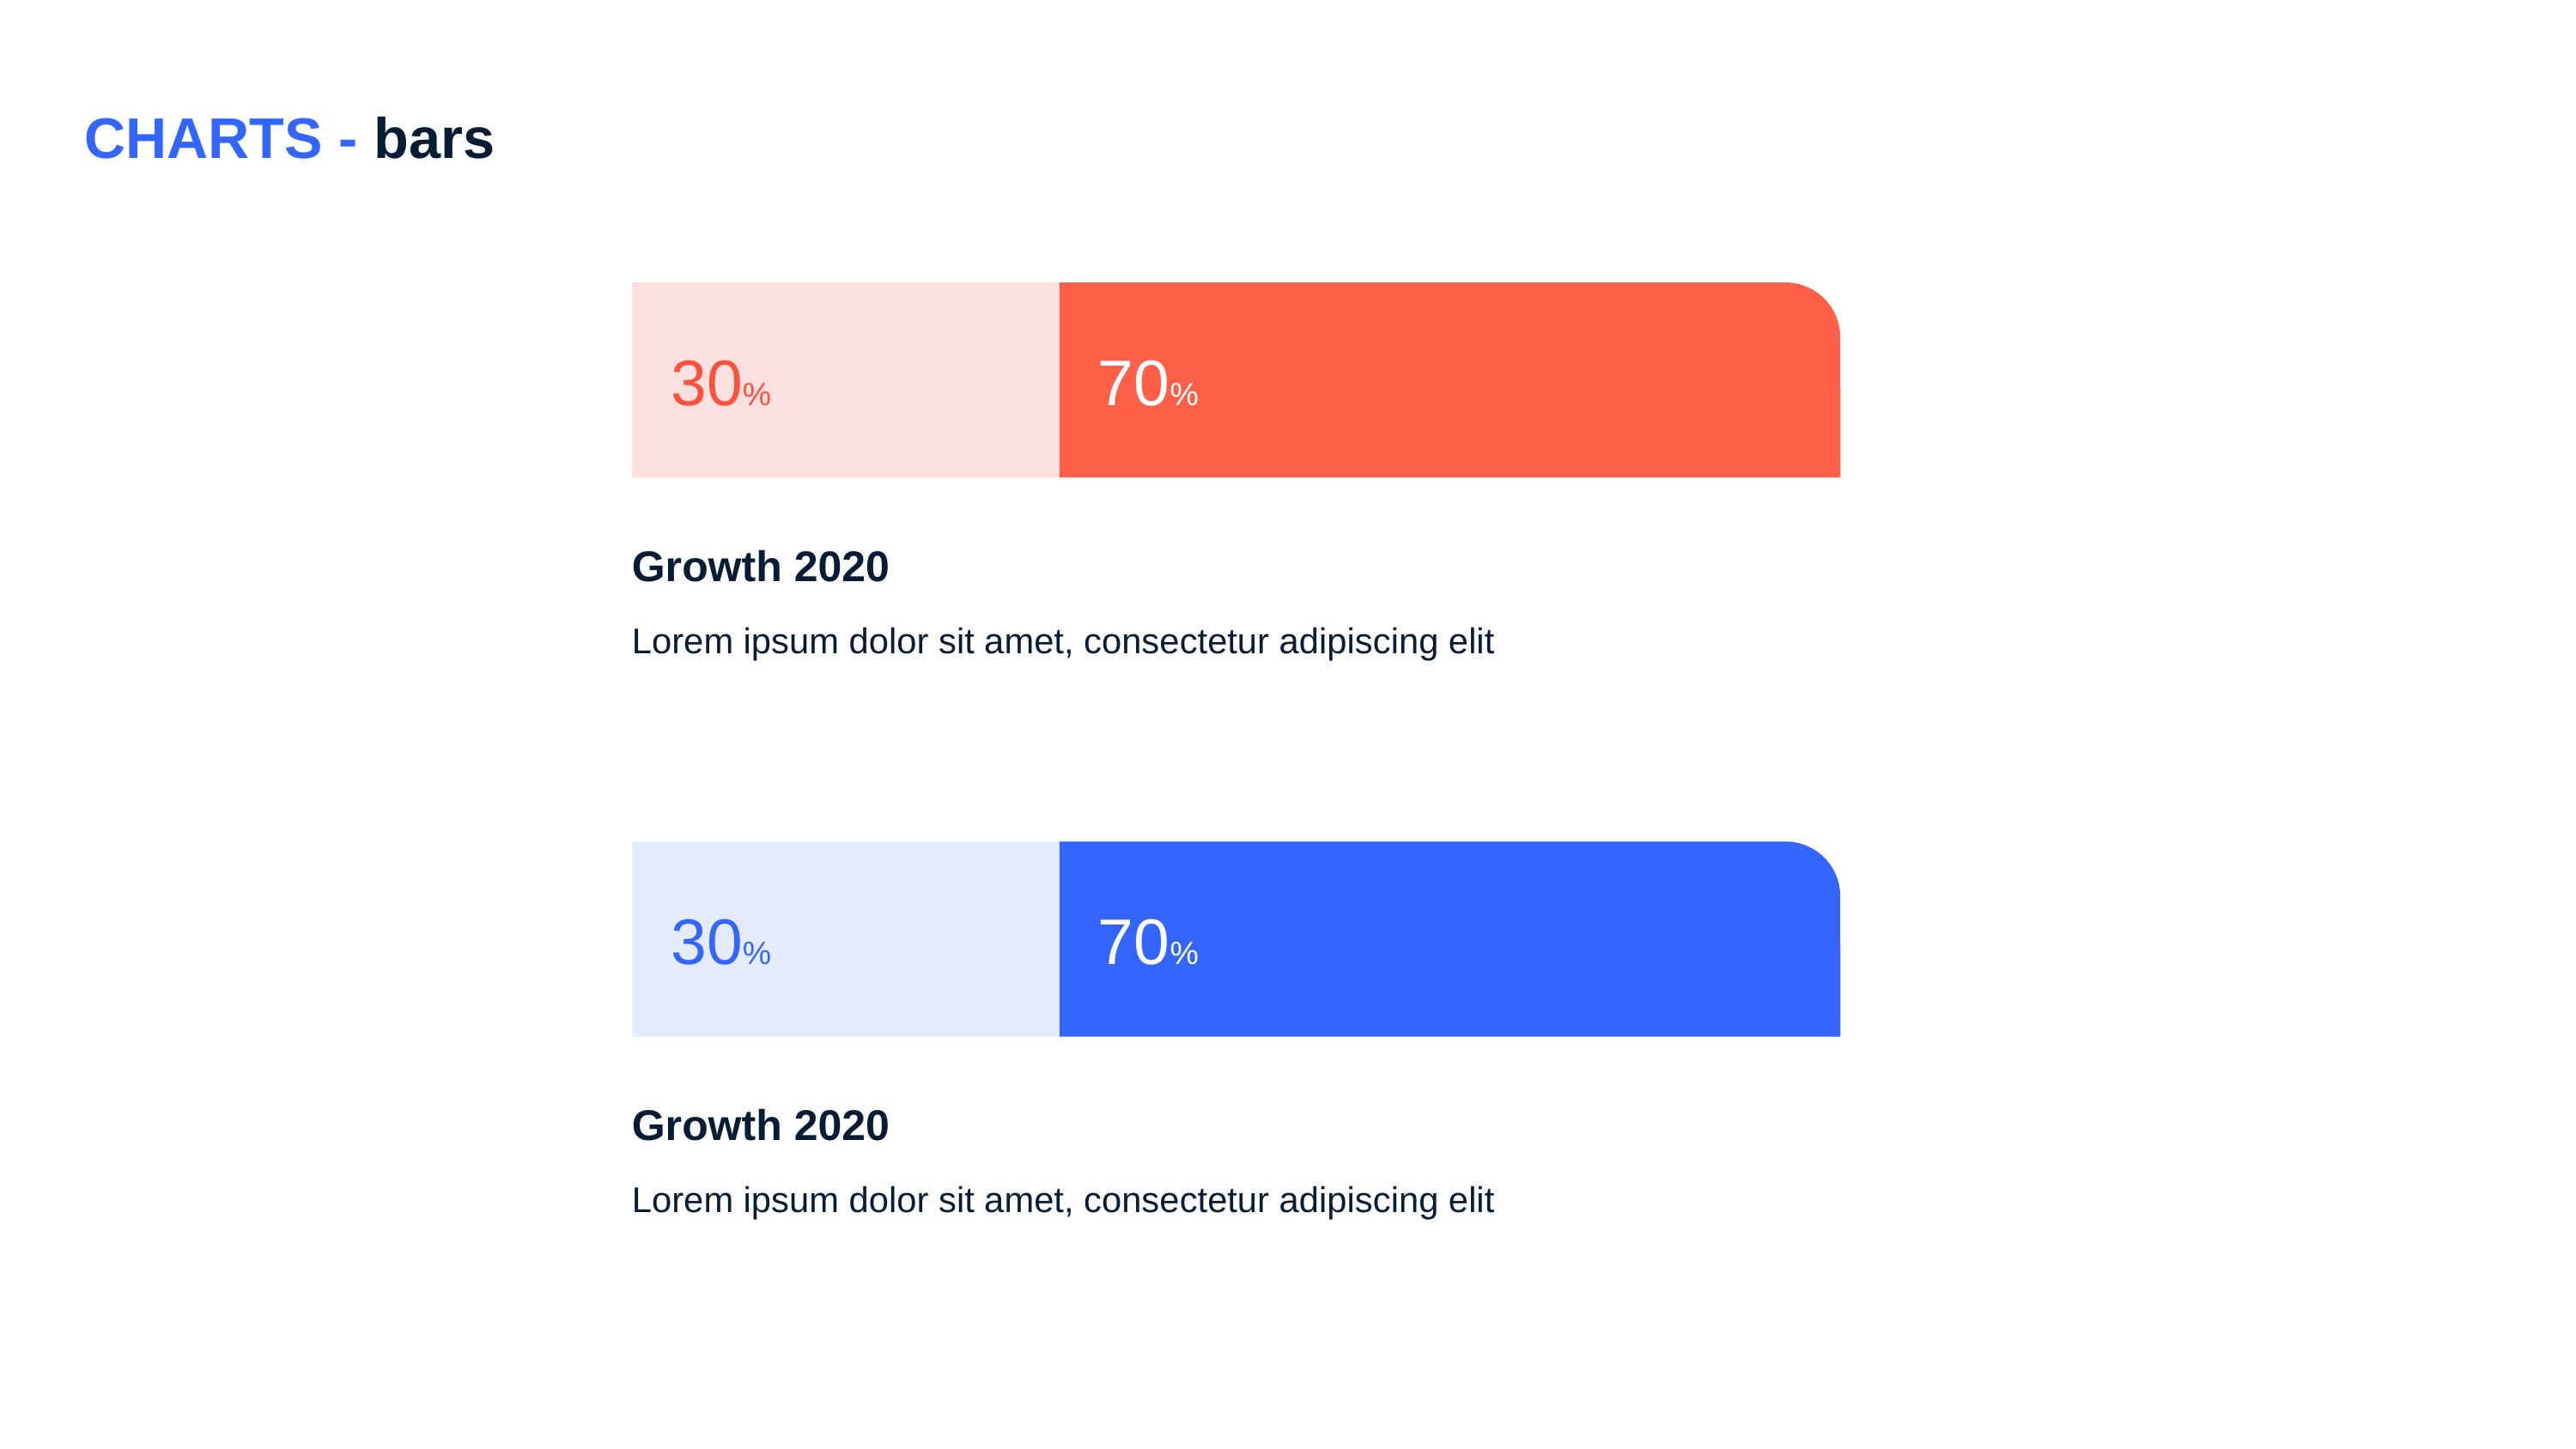

CHARTS - bars
30%
70%
Growth 2020
Lorem ipsum dolor sit amet, consectetur adipiscing elit
30%
70%
Growth 2020
Lorem ipsum dolor sit amet, consectetur adipiscing elit